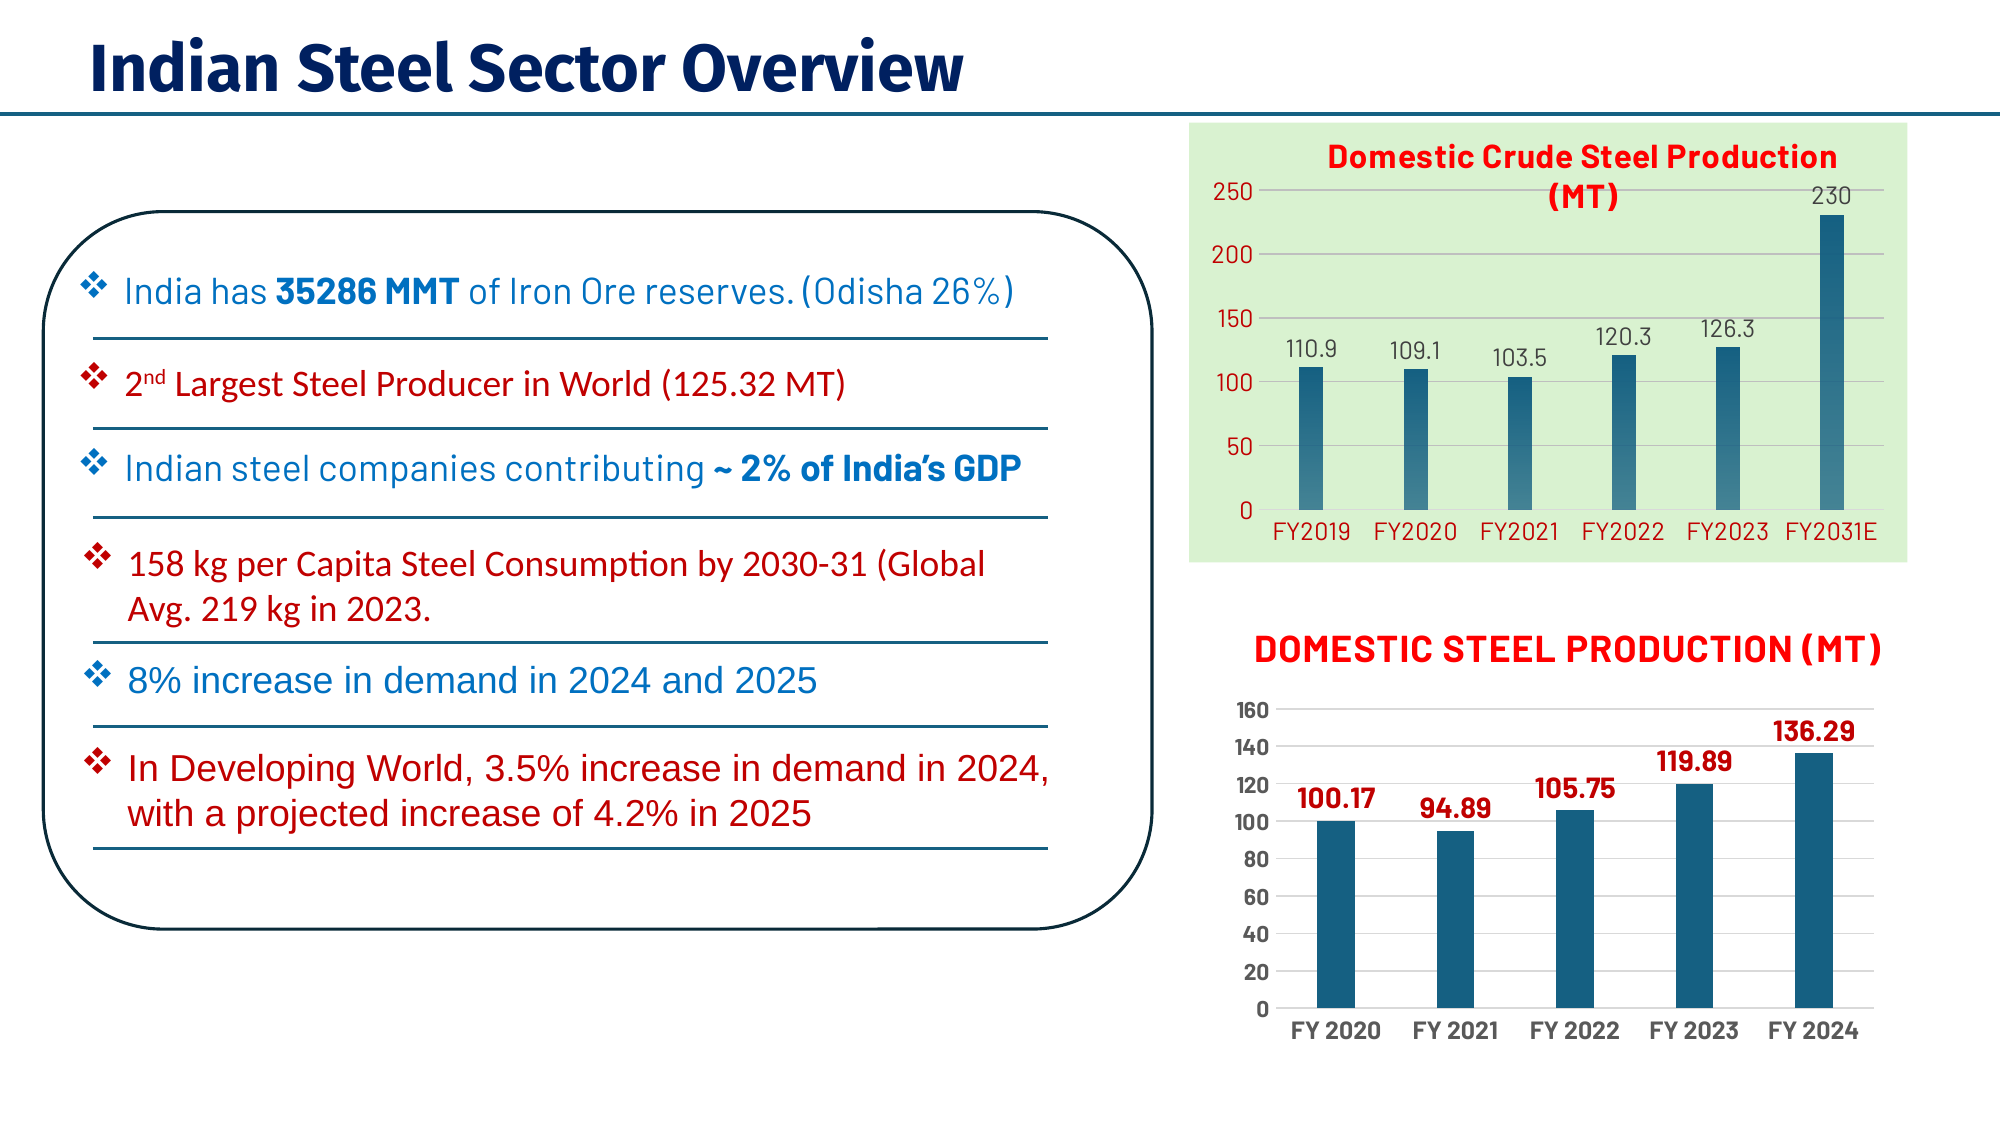

Indian Steel Sector Overview

### Chart: Domestic Crude Steel Production (MT)

| Category | Domestic Crude Steel Production (MMT) |
|---|---|
| FY2019 | 110.9 |
| FY2020 | 109.1 |
| FY2021 | 103.5 |
| FY2022 | 120.3 |
| FY2023 | 126.3 |
| FY2031E | 230.0 |
India has 35286 MMT of Iron Ore reserves. (Odisha 26%)

2nd Largest Steel Producer in World (125.32 MT)
Indian steel companies contributing ~ 2% of India’s GDP
158 kg per Capita Steel Consumption by 2030-31 (Global Avg. 219 kg in 2023.
Domestic Steel Production (MT)

### Chart

| Category | Million Ton |
|---|---|
| FY 2020 | 100.17 |
| FY 2021 | 94.89 |
| FY 2022 | 105.75 |
| FY 2023 | 119.89 |
| FY 2024 | 136.29 |
8% increase in demand in 2024 and 2025
In Developing World, 3.5% increase in demand in 2024, with a projected increase of 4.2% in 2025